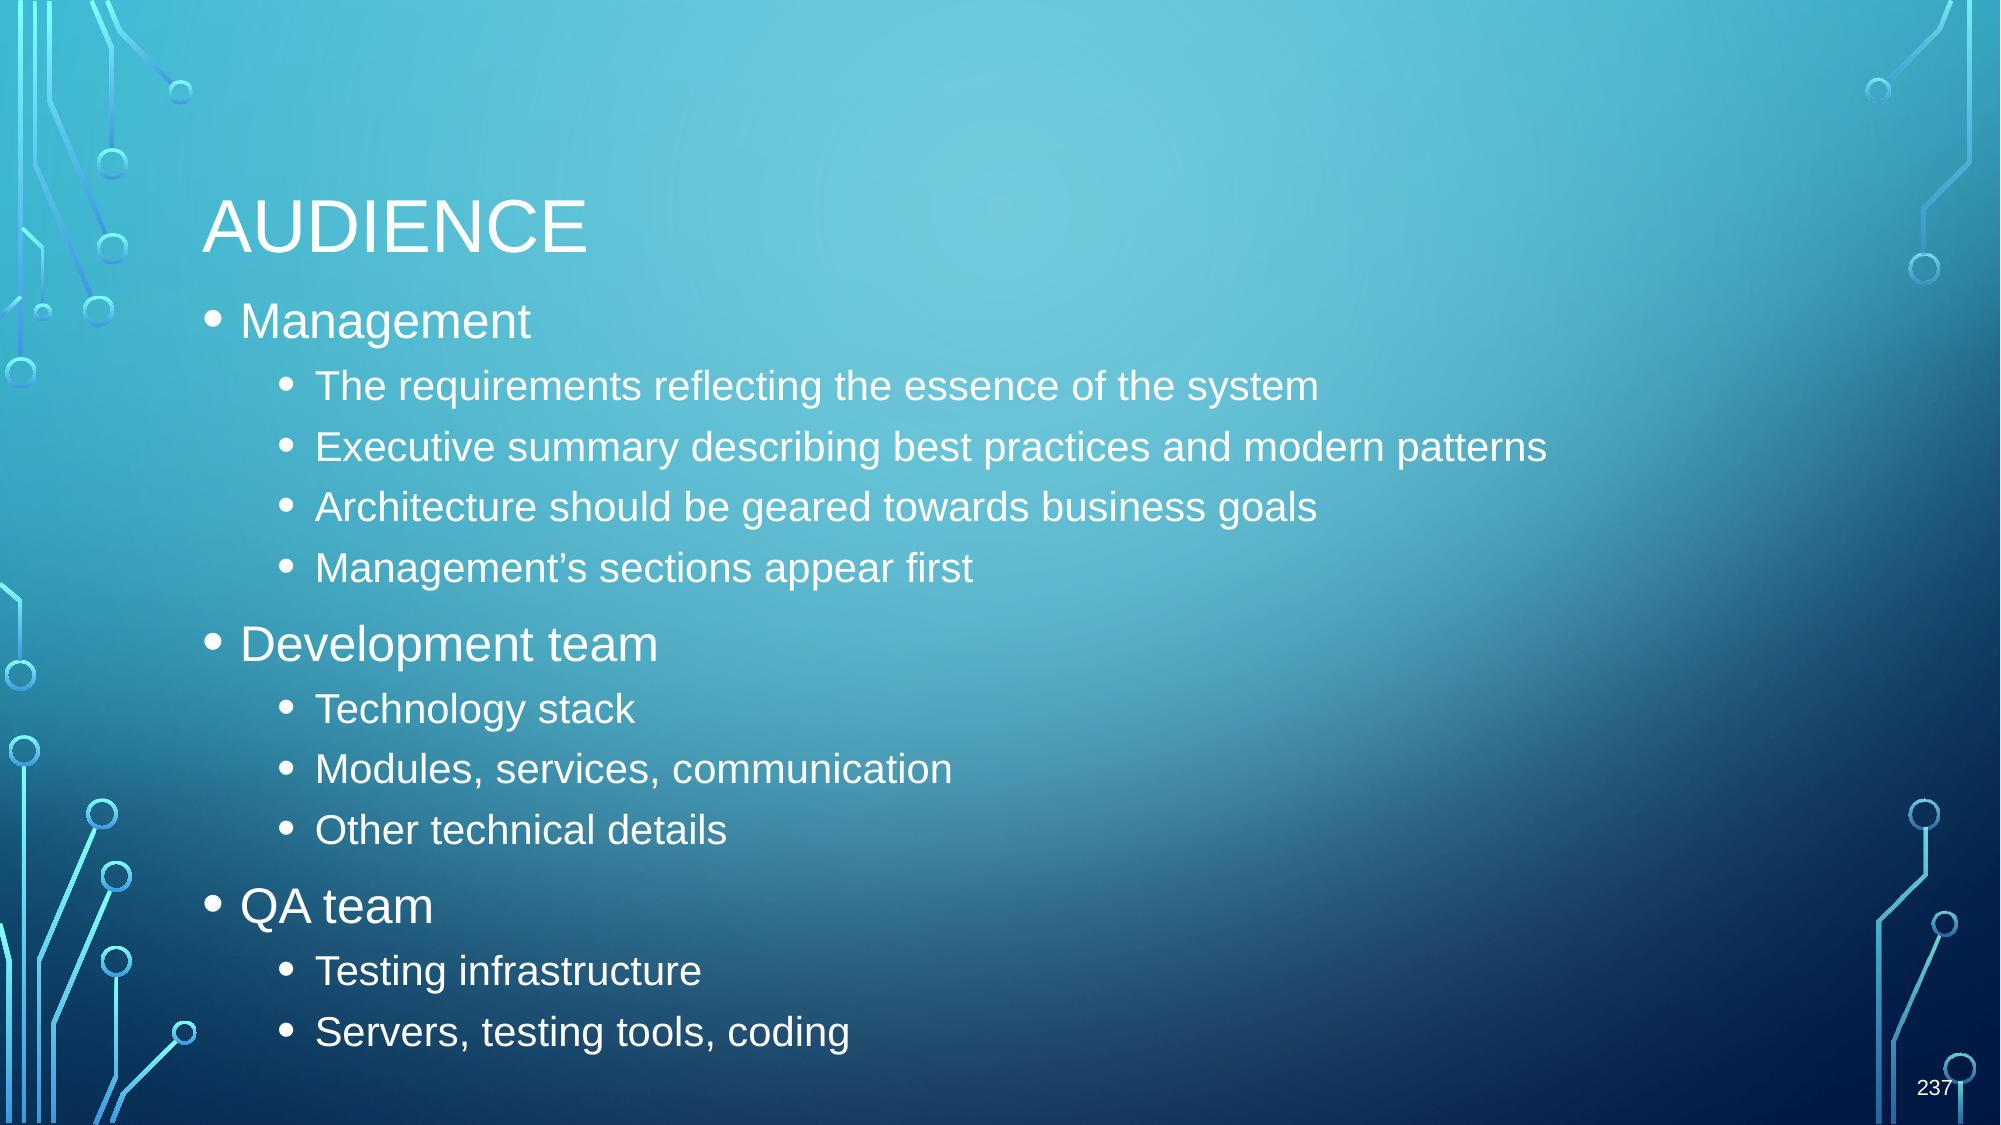

# audience
Management
The requirements reflecting the essence of the system
Executive summary describing best practices and modern patterns
Architecture should be geared towards business goals
Management’s sections appear first
Development team
Technology stack
Modules, services, communication
Other technical details
QA team
Testing infrastructure
Servers, testing tools, coding

237